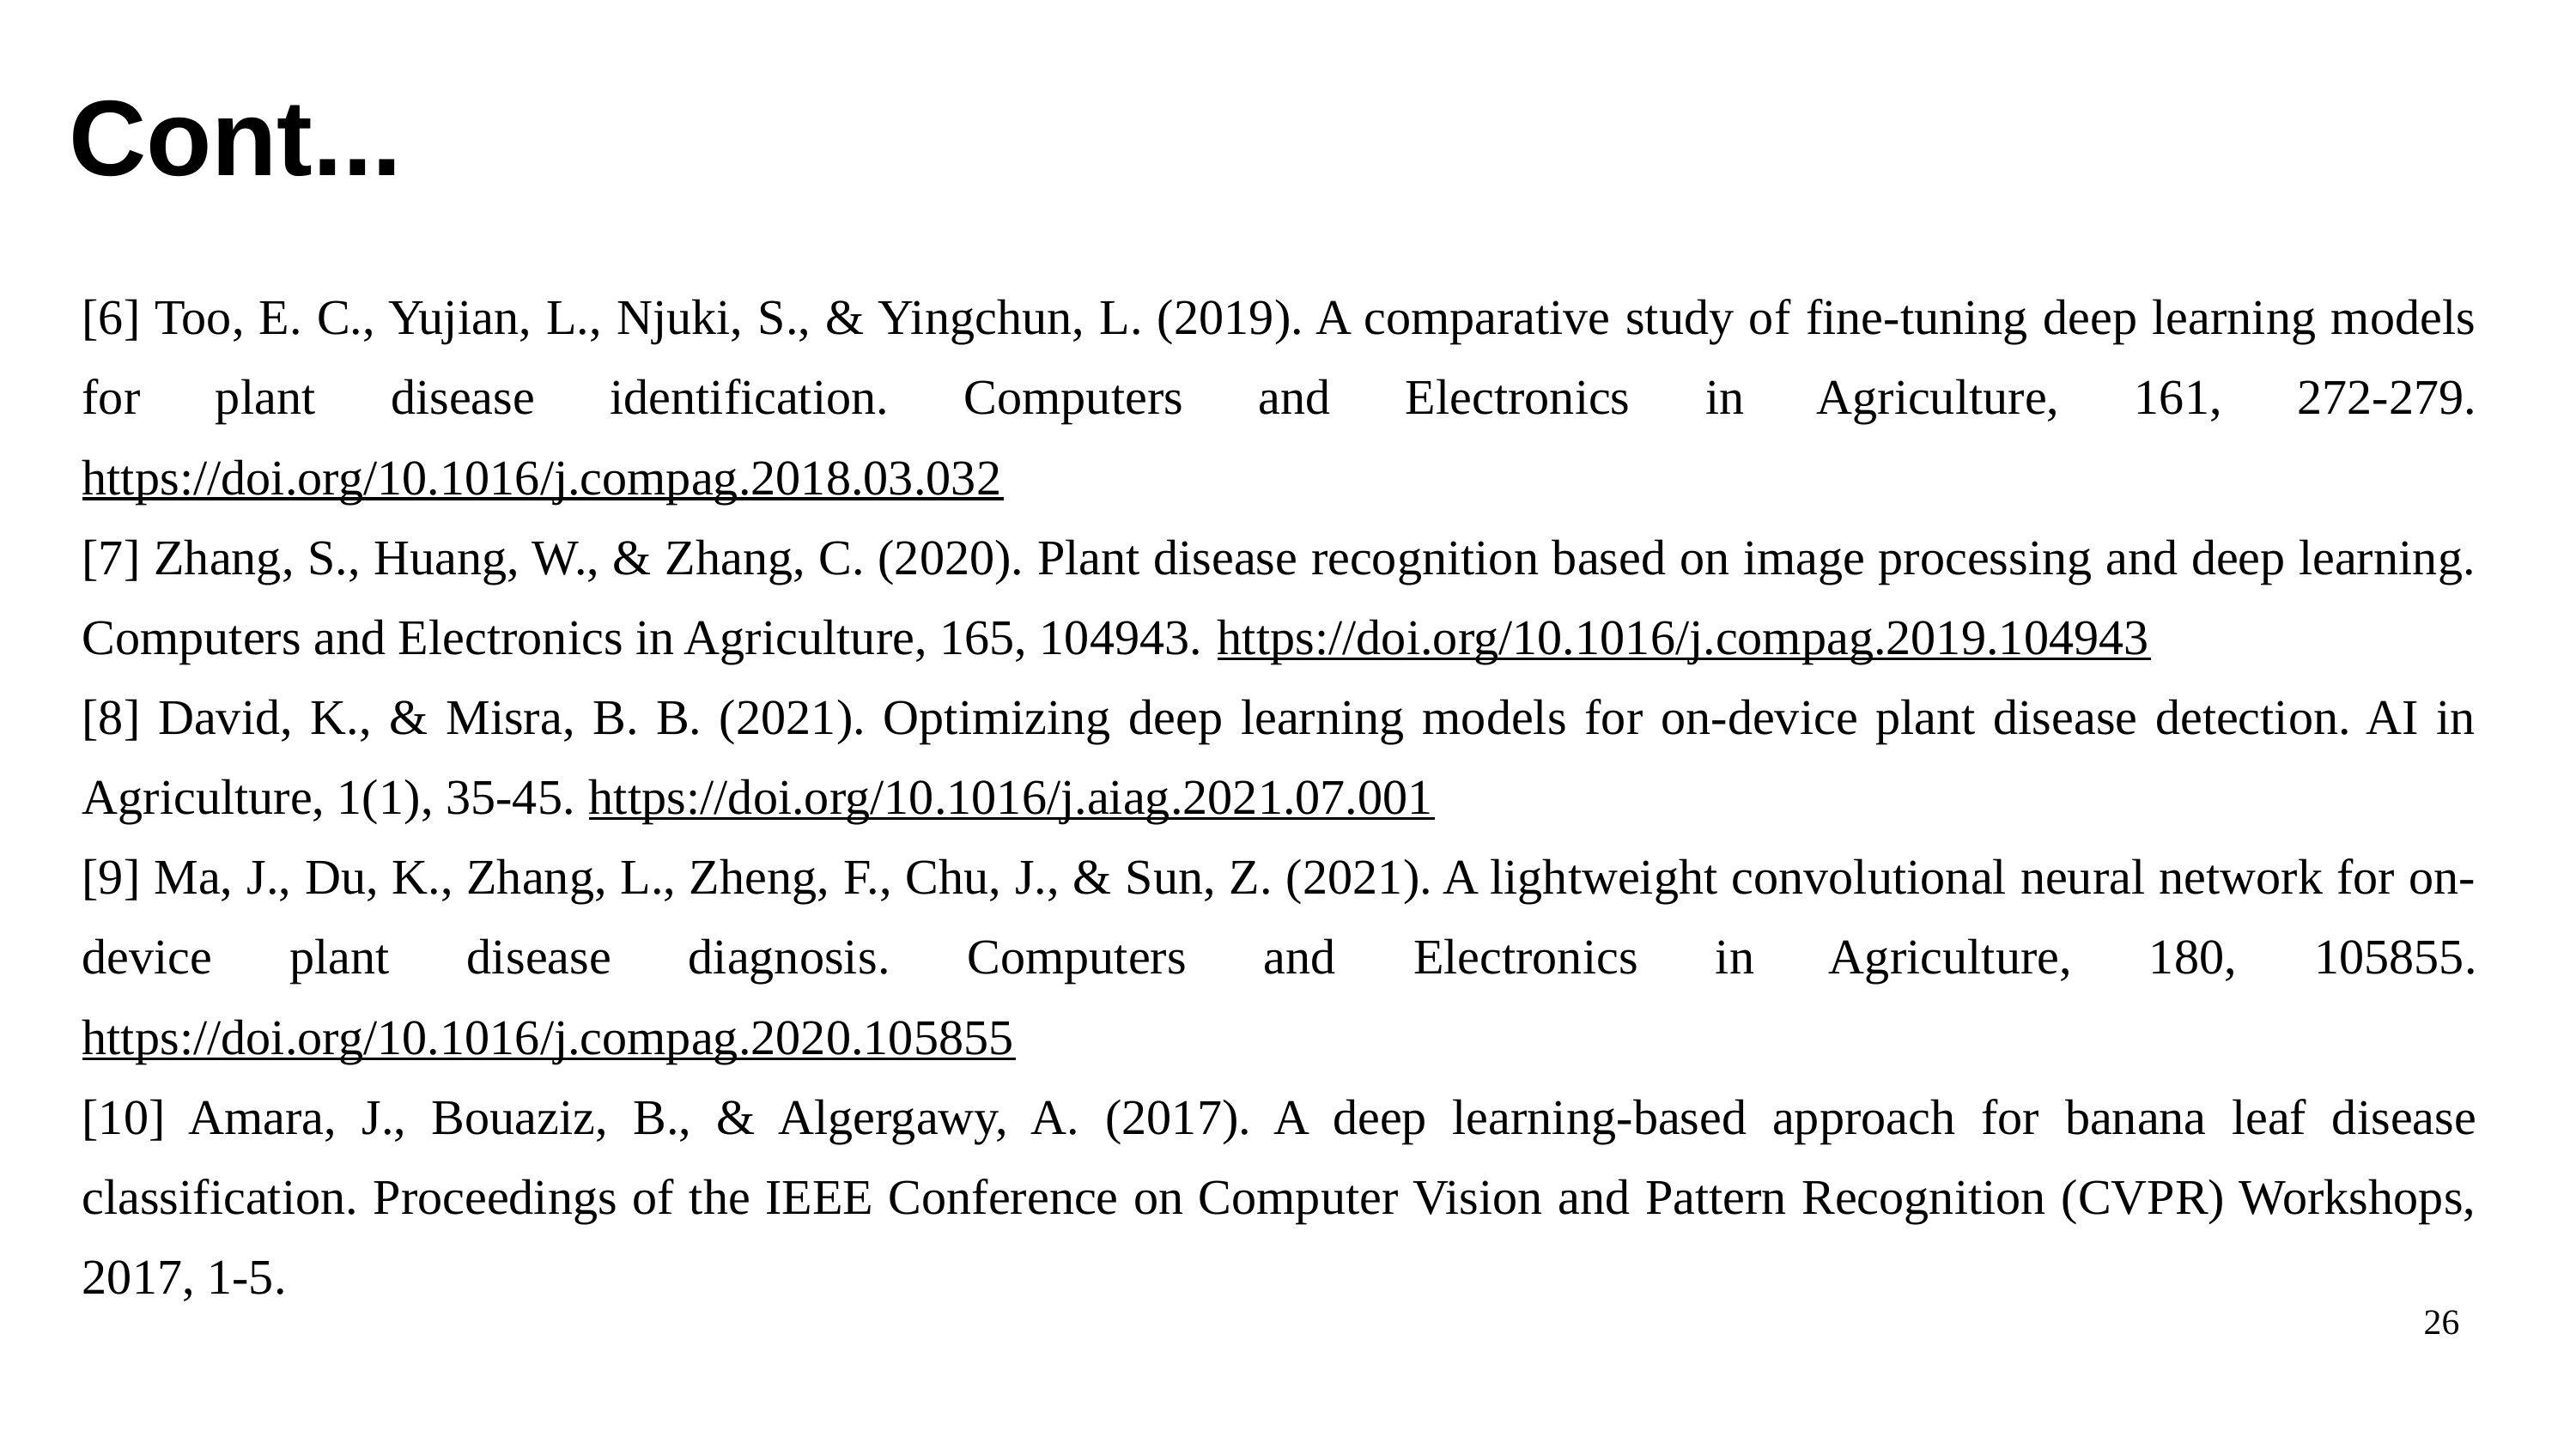

Cont...
[6] Too, E. C., Yujian, L., Njuki, S., & Yingchun, L. (2019). A comparative study of fine-tuning deep learning models for plant disease identification. Computers and Electronics in Agriculture, 161, 272-279. https://doi.org/10.1016/j.compag.2018.03.032
[7] Zhang, S., Huang, W., & Zhang, C. (2020). Plant disease recognition based on image processing and deep learning. Computers and Electronics in Agriculture, 165, 104943. https://doi.org/10.1016/j.compag.2019.104943
[8] David, K., & Misra, B. B. (2021). Optimizing deep learning models for on-device plant disease detection. AI in Agriculture, 1(1), 35-45. https://doi.org/10.1016/j.aiag.2021.07.001
[9] Ma, J., Du, K., Zhang, L., Zheng, F., Chu, J., & Sun, Z. (2021). A lightweight convolutional neural network for on-device plant disease diagnosis. Computers and Electronics in Agriculture, 180, 105855. https://doi.org/10.1016/j.compag.2020.105855
[10] Amara, J., Bouaziz, B., & Algergawy, A. (2017). A deep learning-based approach for banana leaf disease classification. Proceedings of the IEEE Conference on Computer Vision and Pattern Recognition (CVPR) Workshops, 2017, 1-5.

26